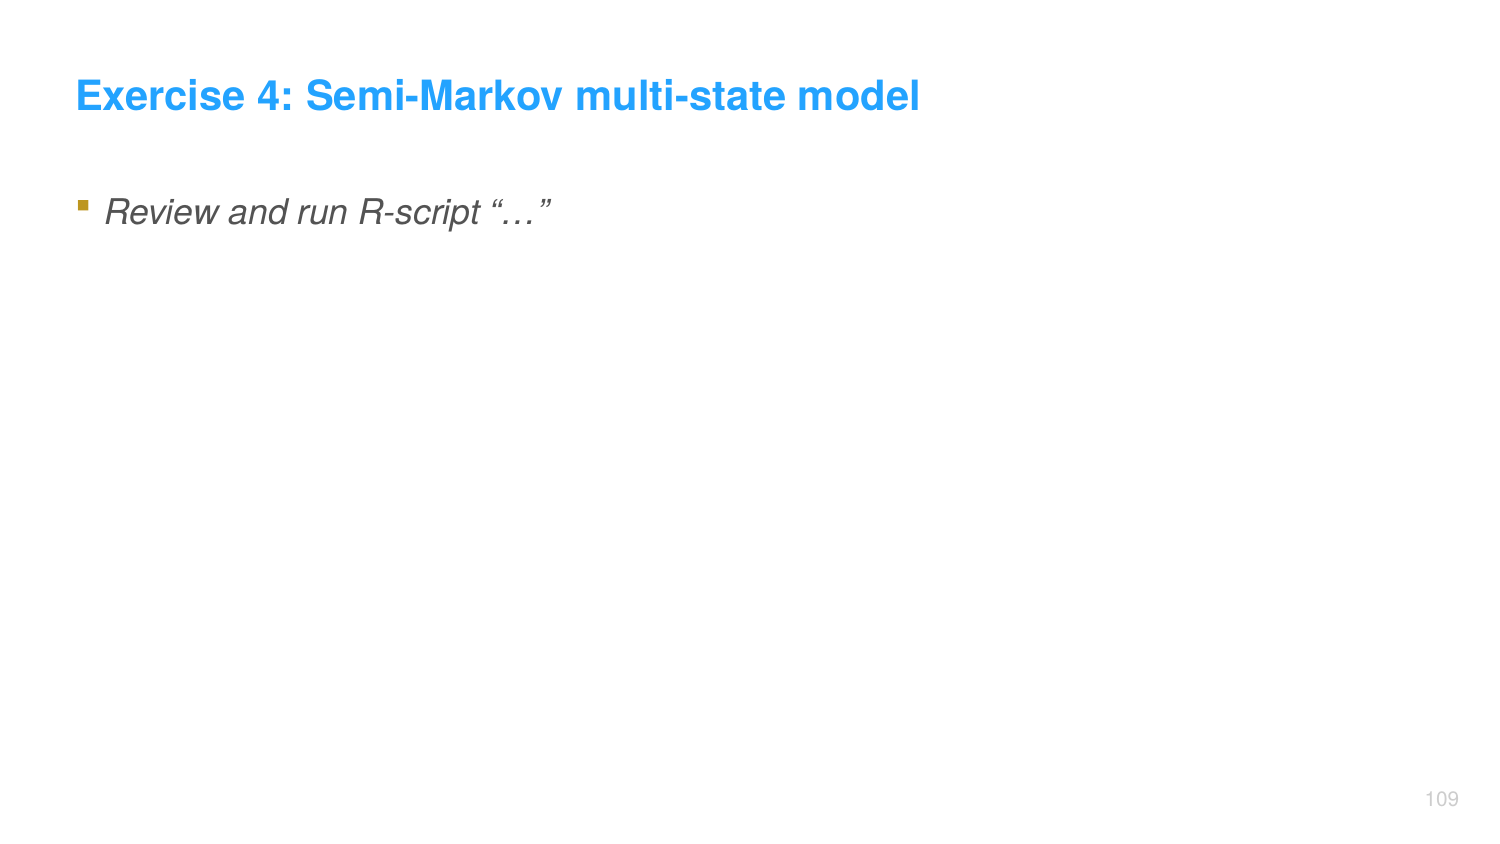

# Exercise 4: Semi-Markov multi-state model
Review and run R-script “…”
109